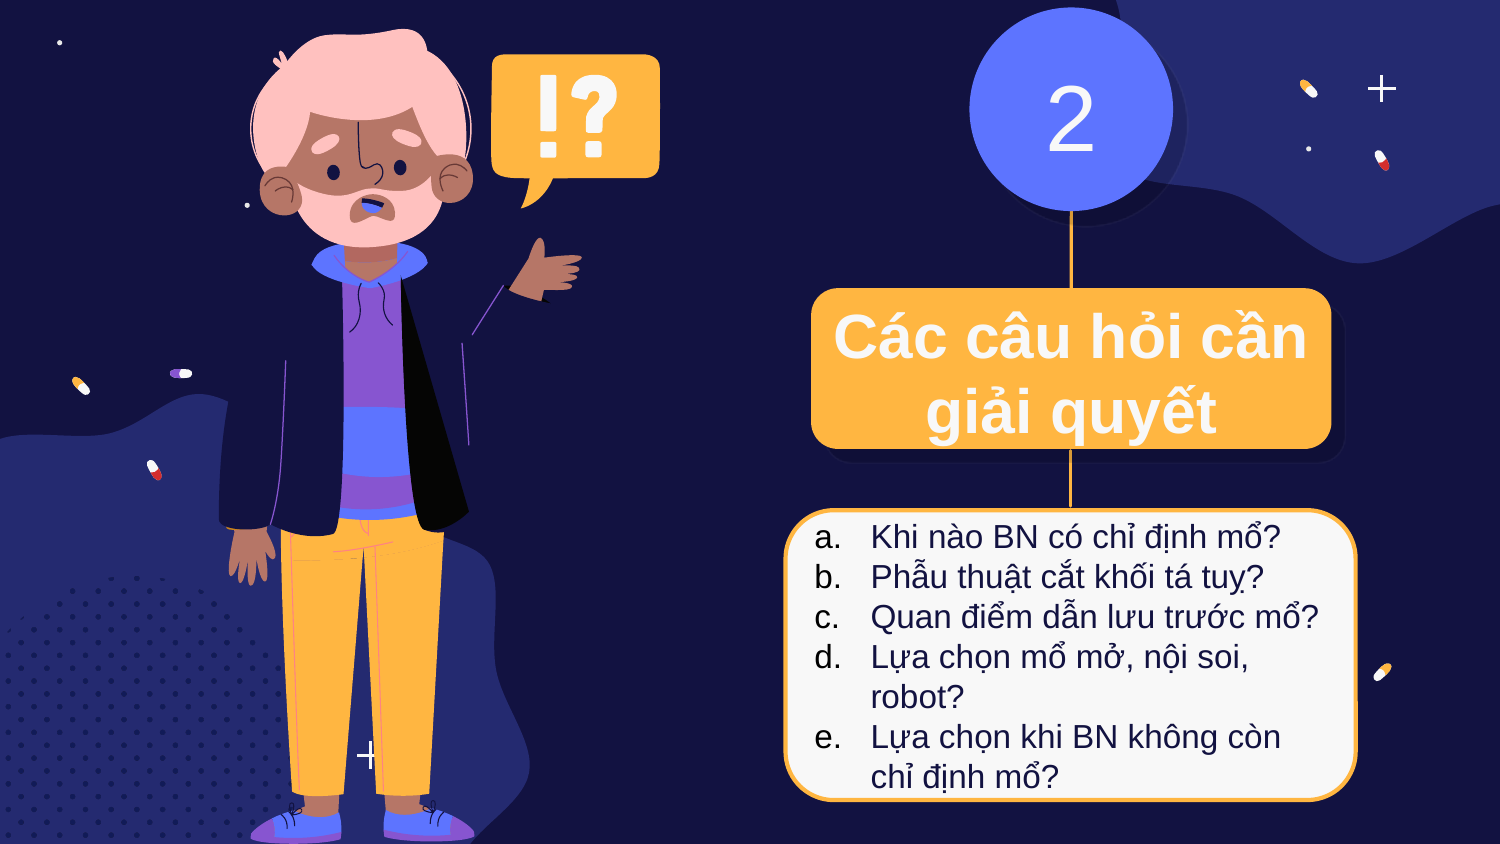

# 2

Các câu hỏi cần giải quyết

Khi nào BN có chỉ định mổ?
Phẫu thuật cắt khối tá tuỵ?
Quan điểm dẫn lưu trước mổ?
Lựa chọn mổ mở, nội soi, robot?
Lựa chọn khi BN không còn chỉ định mổ?